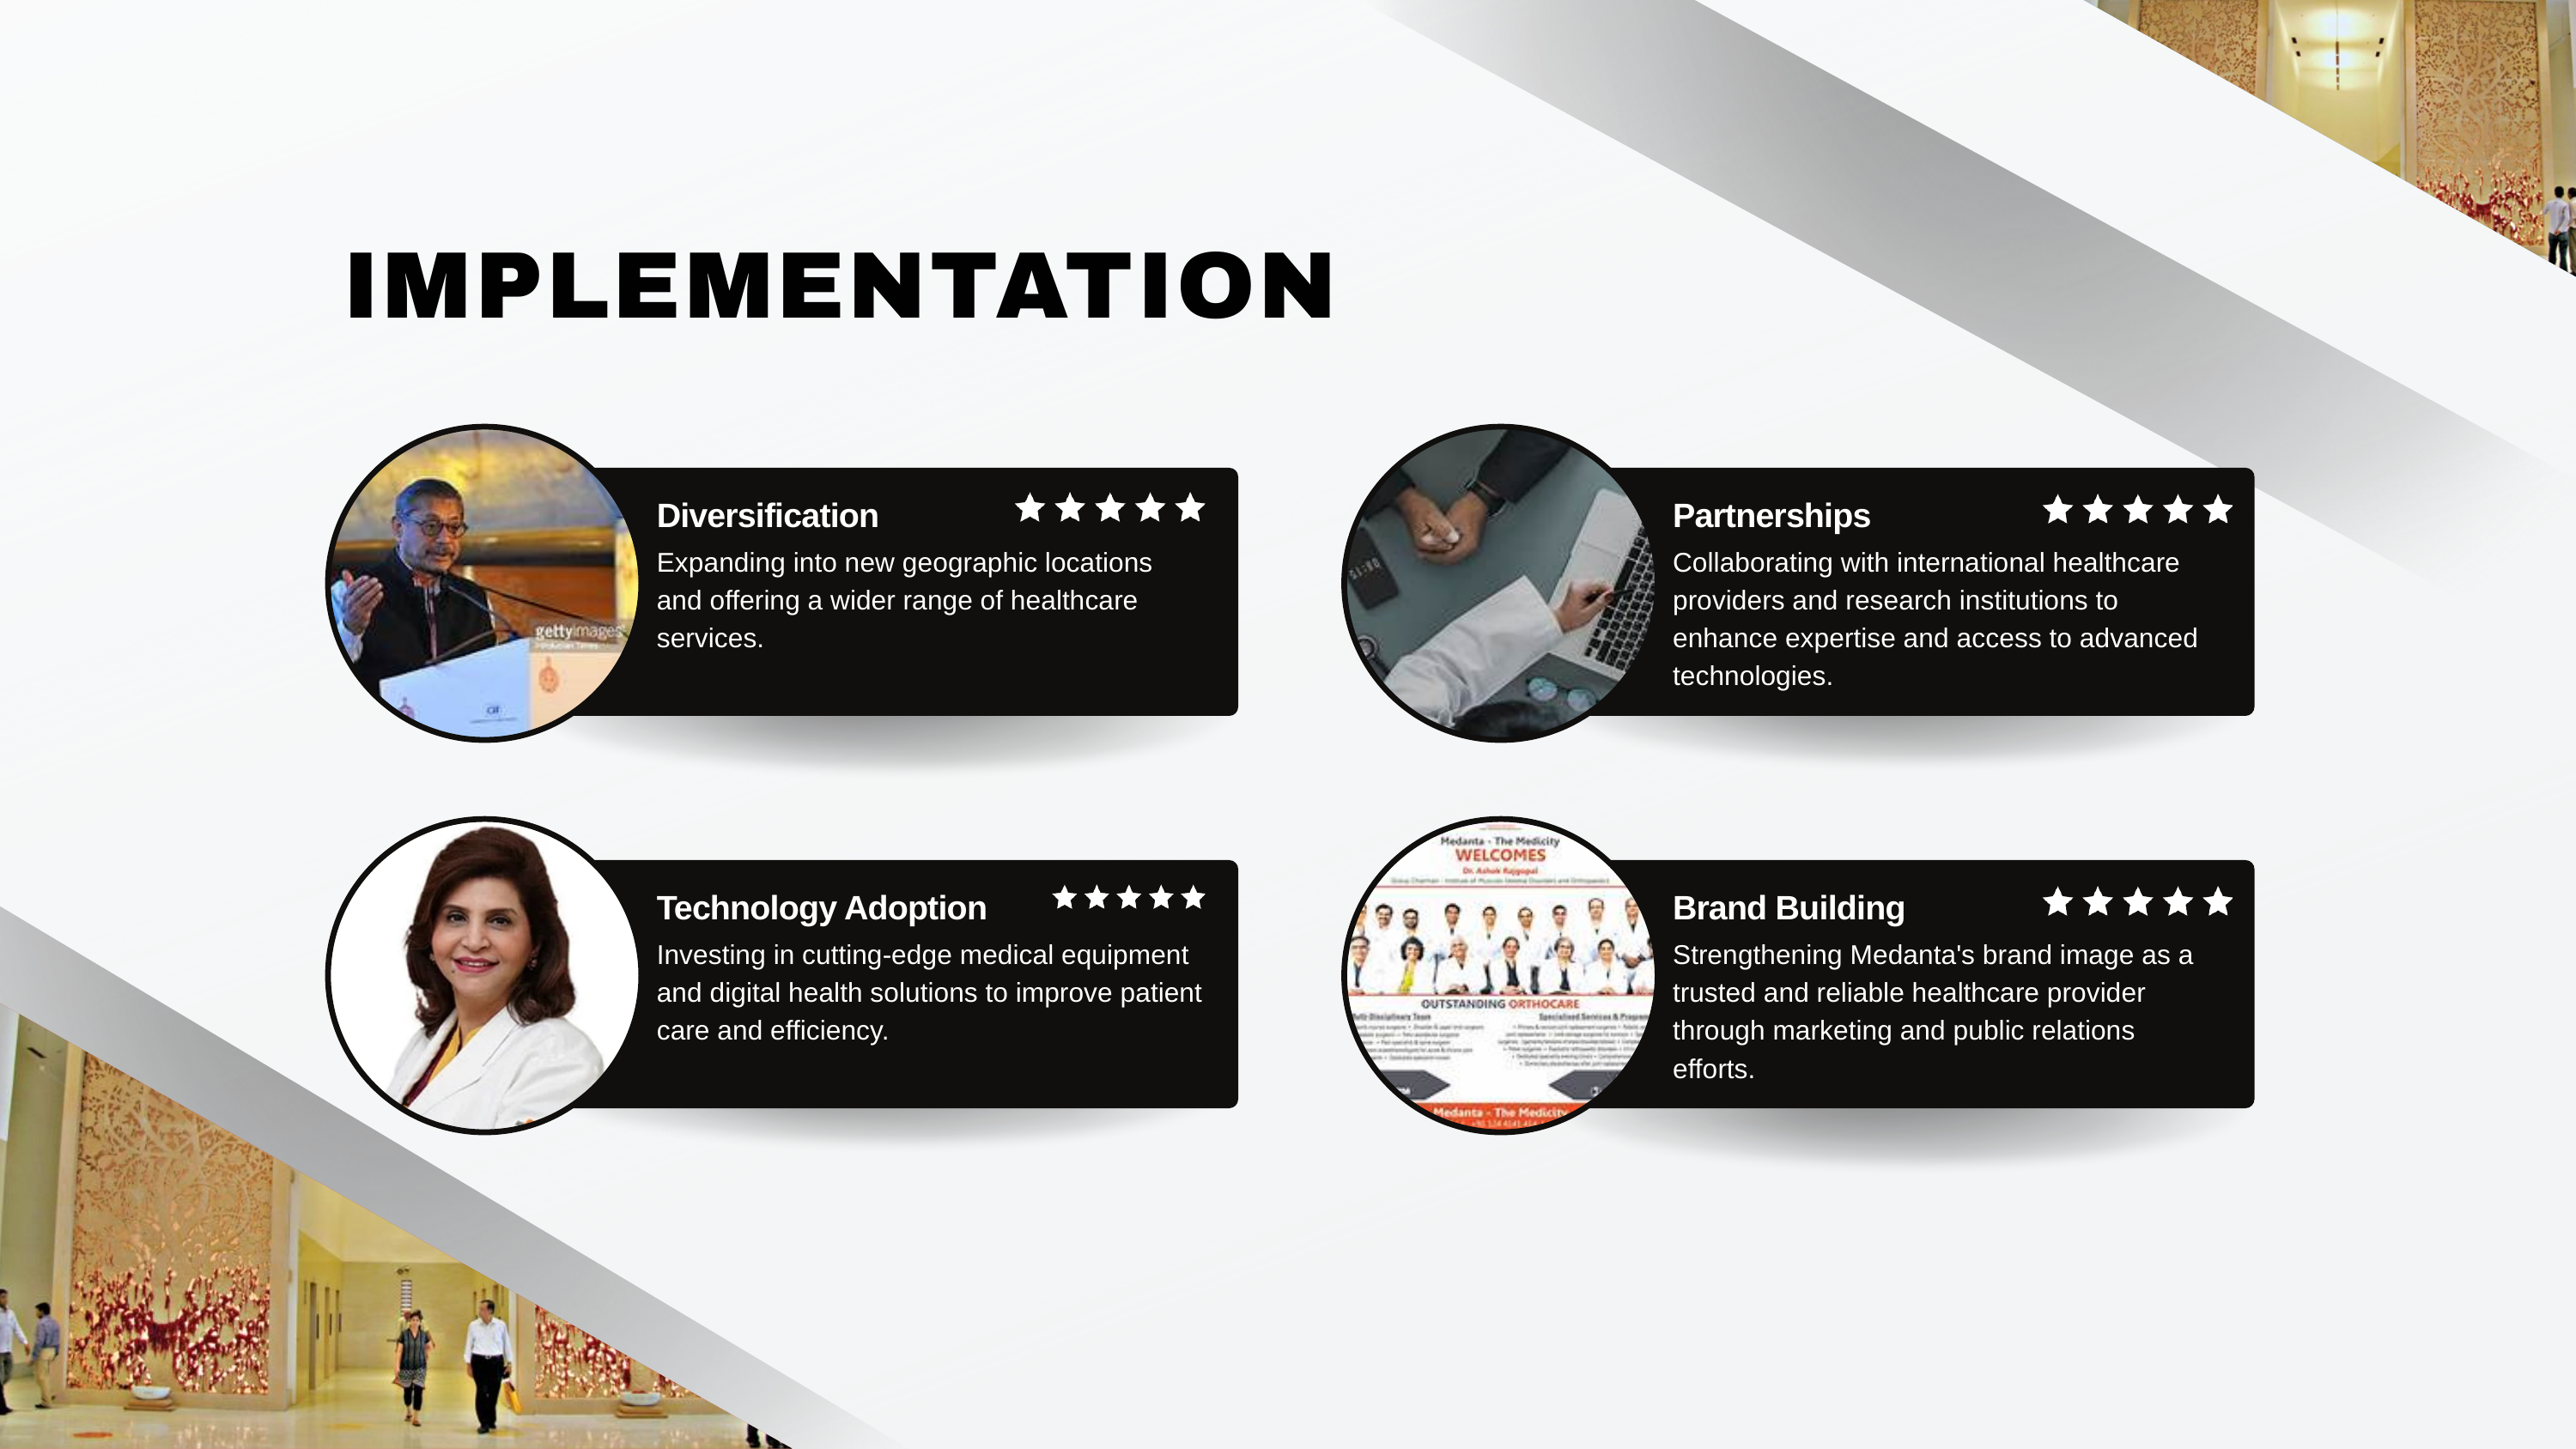

IMPLEMENTATION

Diversification
Partnerships

Expanding into new geographic locations and offering a wider range of healthcare services.

Collaborating with international healthcare providers and research institutions to enhance expertise and access to advanced technologies.

Technology Adoption
Brand Building

Investing in cutting-edge medical equipment and digital health solutions to improve patient care and efficiency.

Strengthening Medanta's brand image as a trusted and reliable healthcare provider through marketing and public relations efforts.